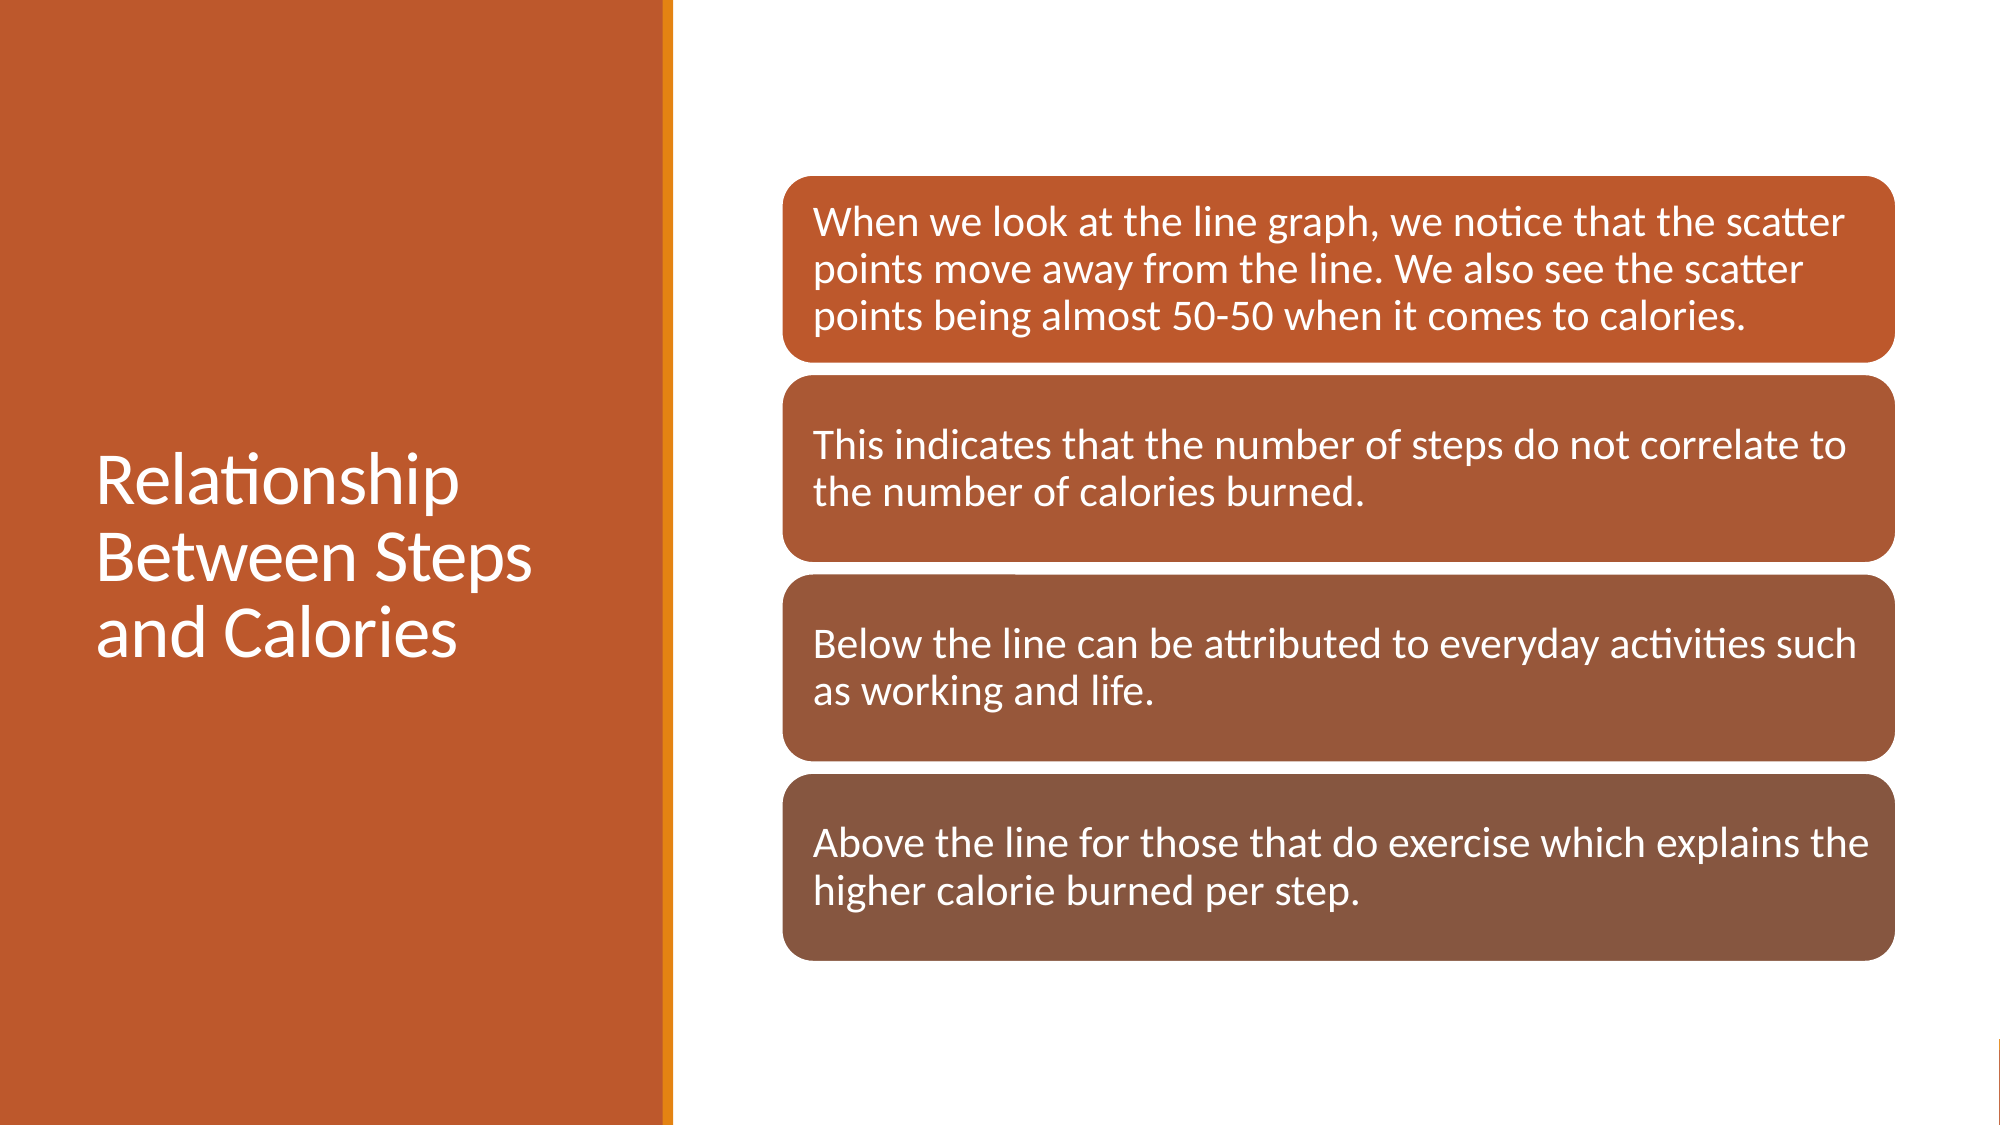

# Relationship Between Steps and Calories
When we look at the line graph, we notice that the scatter points move away from the line. We also see the scatter points being almost 50-50 when it comes to calories.
This indicates that the number of steps do not correlate to the number of calories burned.
Below the line can be attributed to everyday activities such as working and life.
Above the line for those that do exercise which explains the higher calorie burned per step.